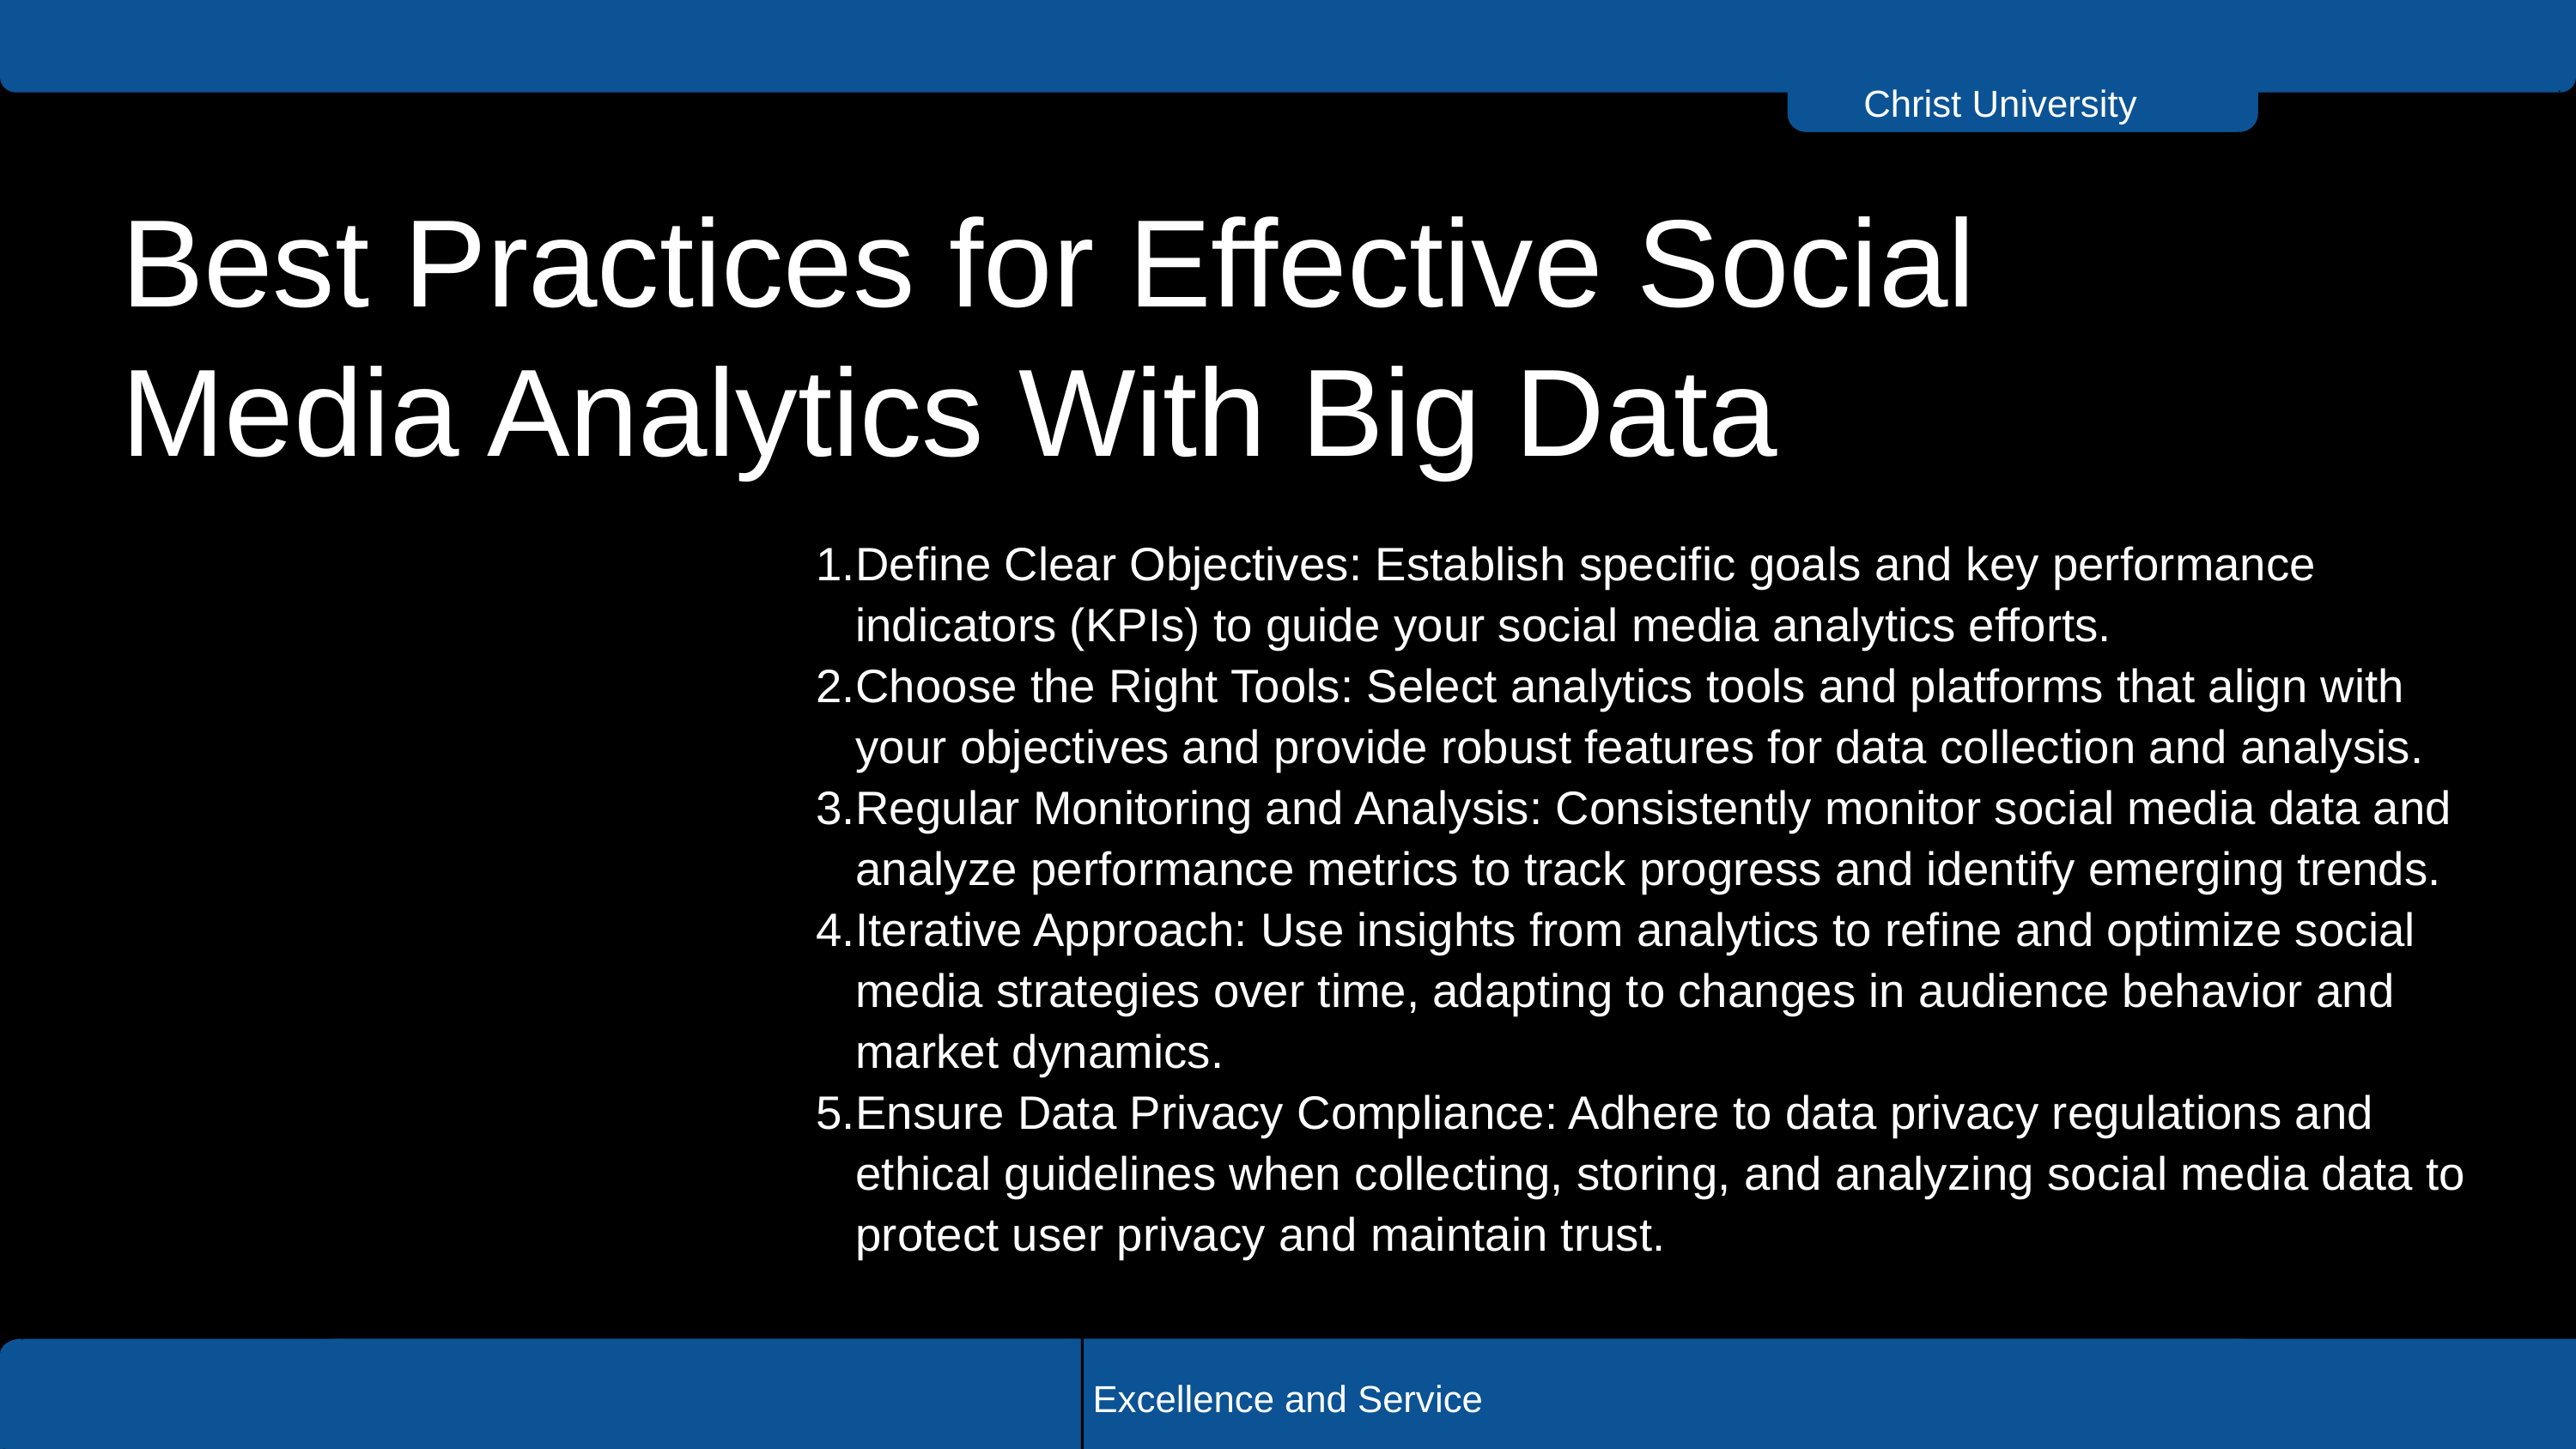

CHRIST
(Deemed to be University)
Christ University
Best Practices for Effective Social Media Analytics With Big Data
Define Clear Objectives: Establish specific goals and key performance indicators (KPIs) to guide your social media analytics efforts.
Choose the Right Tools: Select analytics tools and platforms that align with your objectives and provide robust features for data collection and analysis.
Regular Monitoring and Analysis: Consistently monitor social media data and analyze performance metrics to track progress and identify emerging trends.
Iterative Approach: Use insights from analytics to refine and optimize social media strategies over time, adapting to changes in audience behavior and market dynamics.
Ensure Data Privacy Compliance: Adhere to data privacy regulations and ethical guidelines when collecting, storing, and analyzing social media data to protect user privacy and maintain trust.

Excellence and Service
Excellence and Service